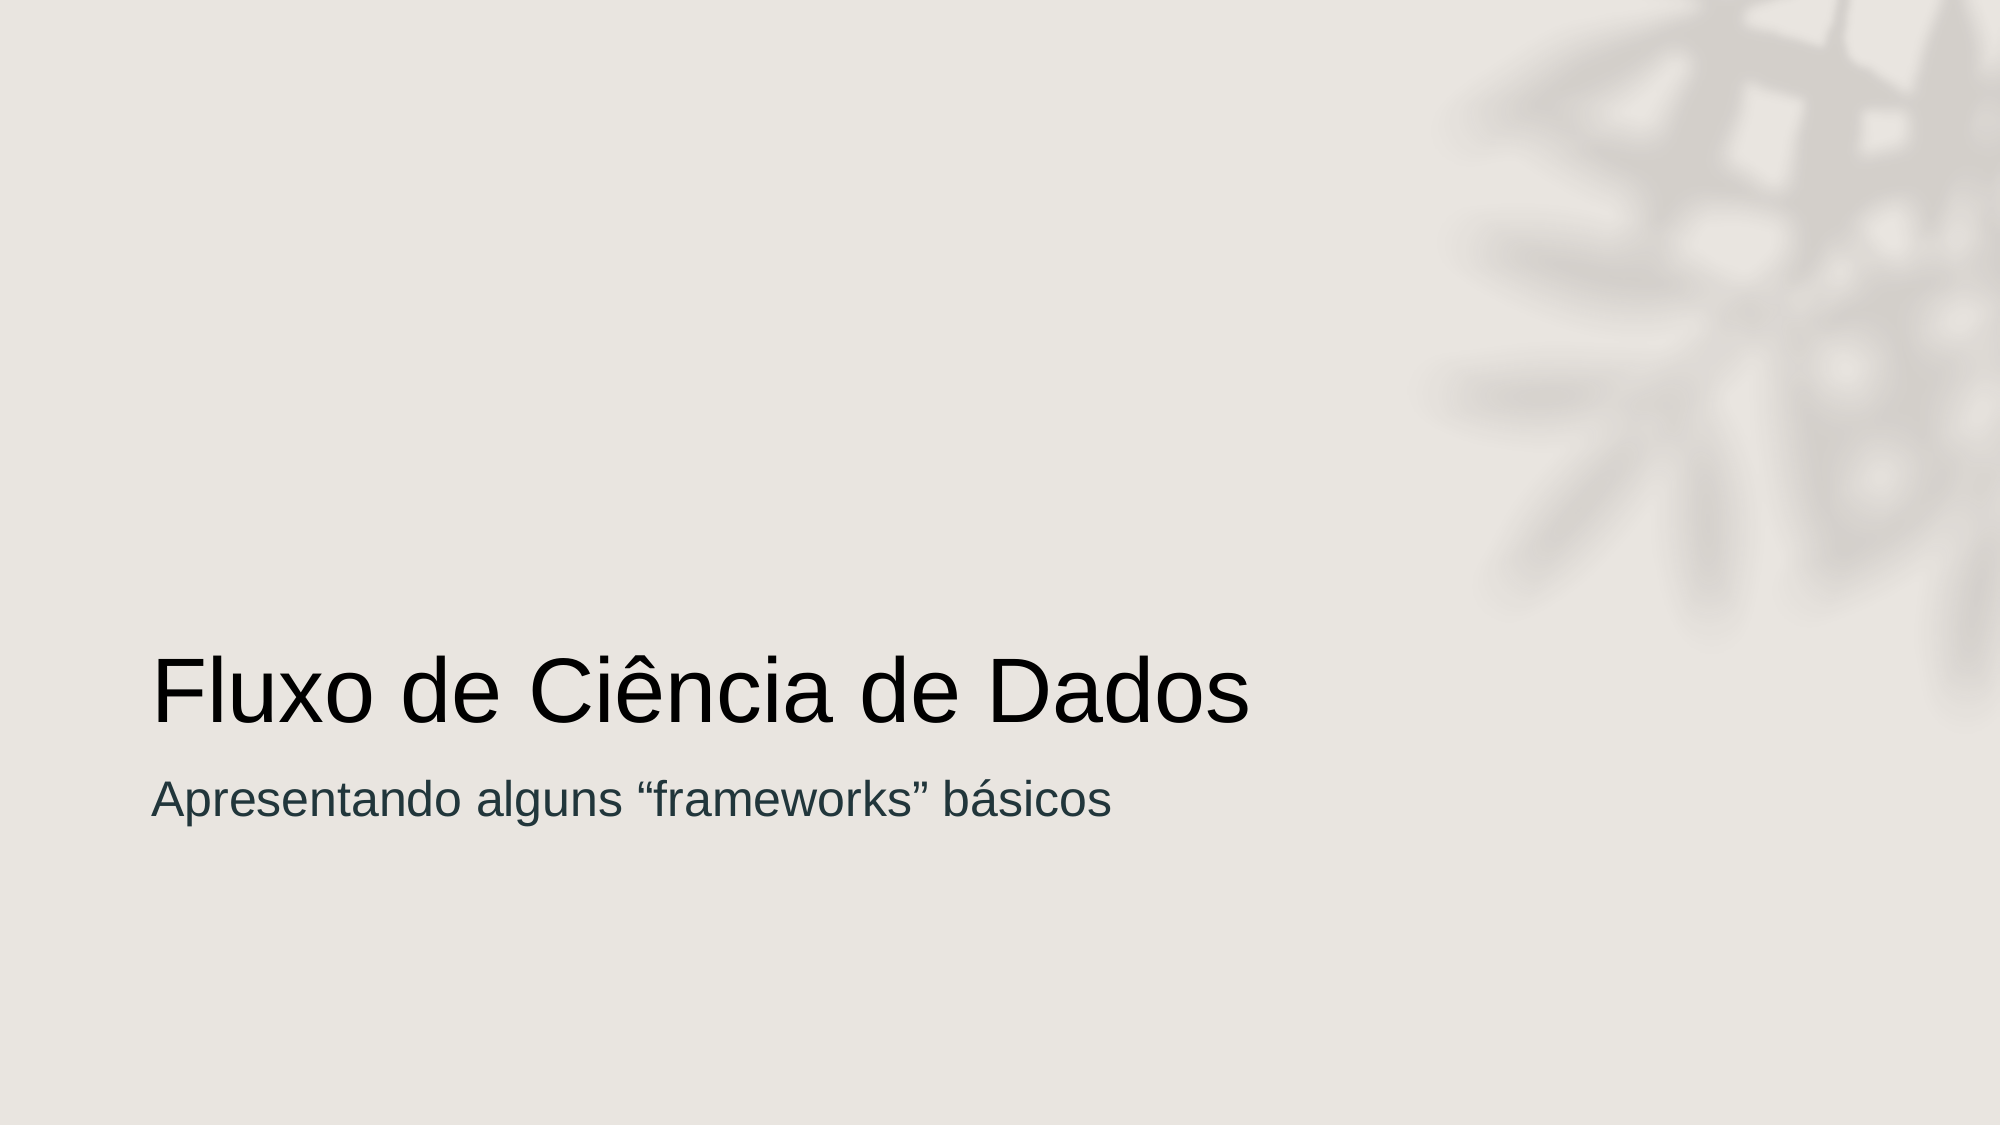

# Fluxo de Ciência de Dados
Apresentando alguns “frameworks” básicos